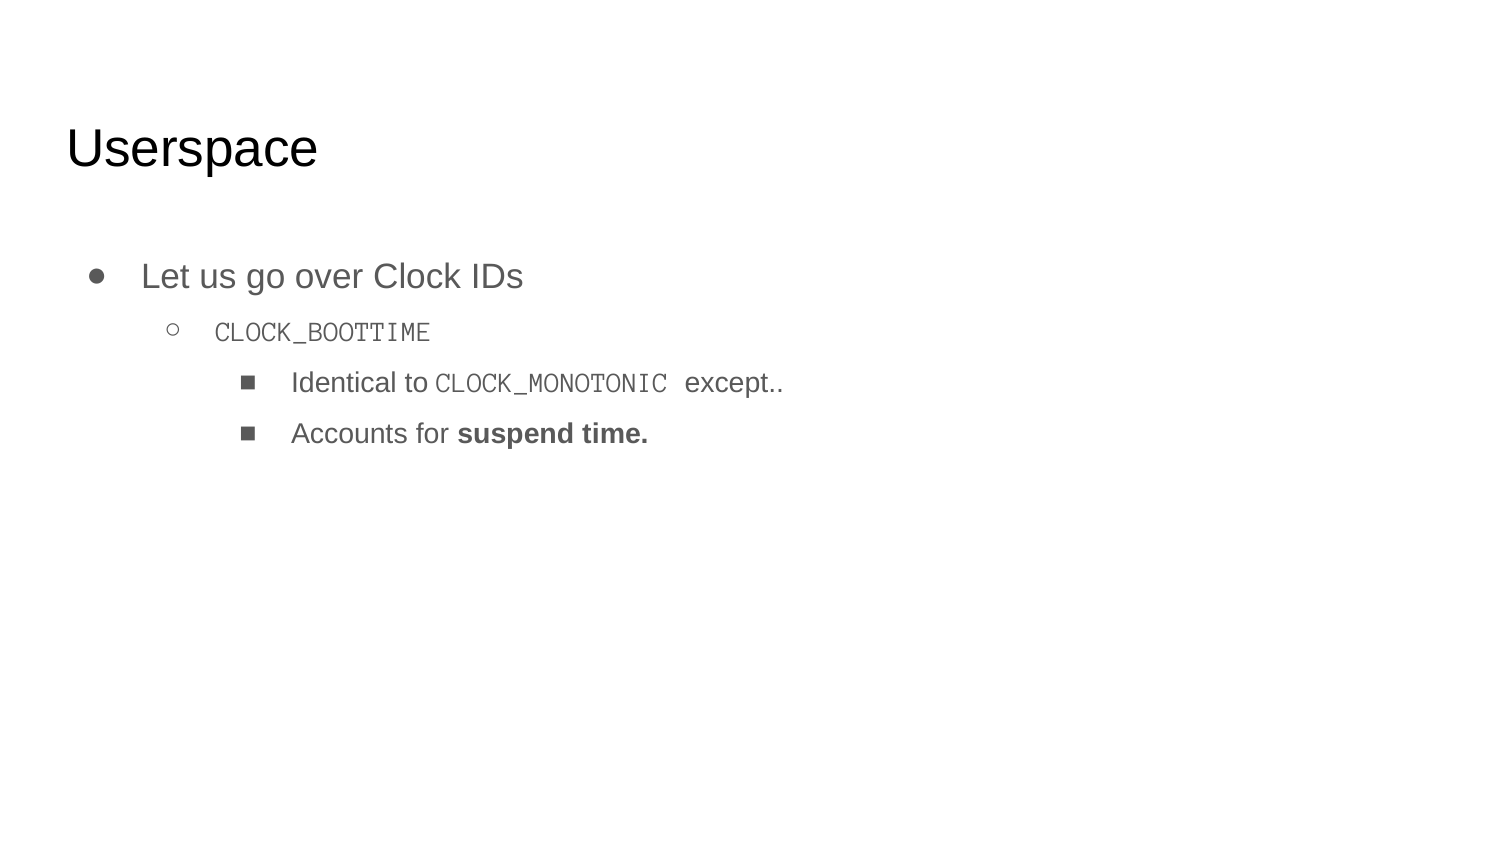

# Userspace
Let us go over Clock IDs
CLOCK_BOOTTIME
Identical to CLOCK_MONOTONIC except..
Accounts for suspend time.